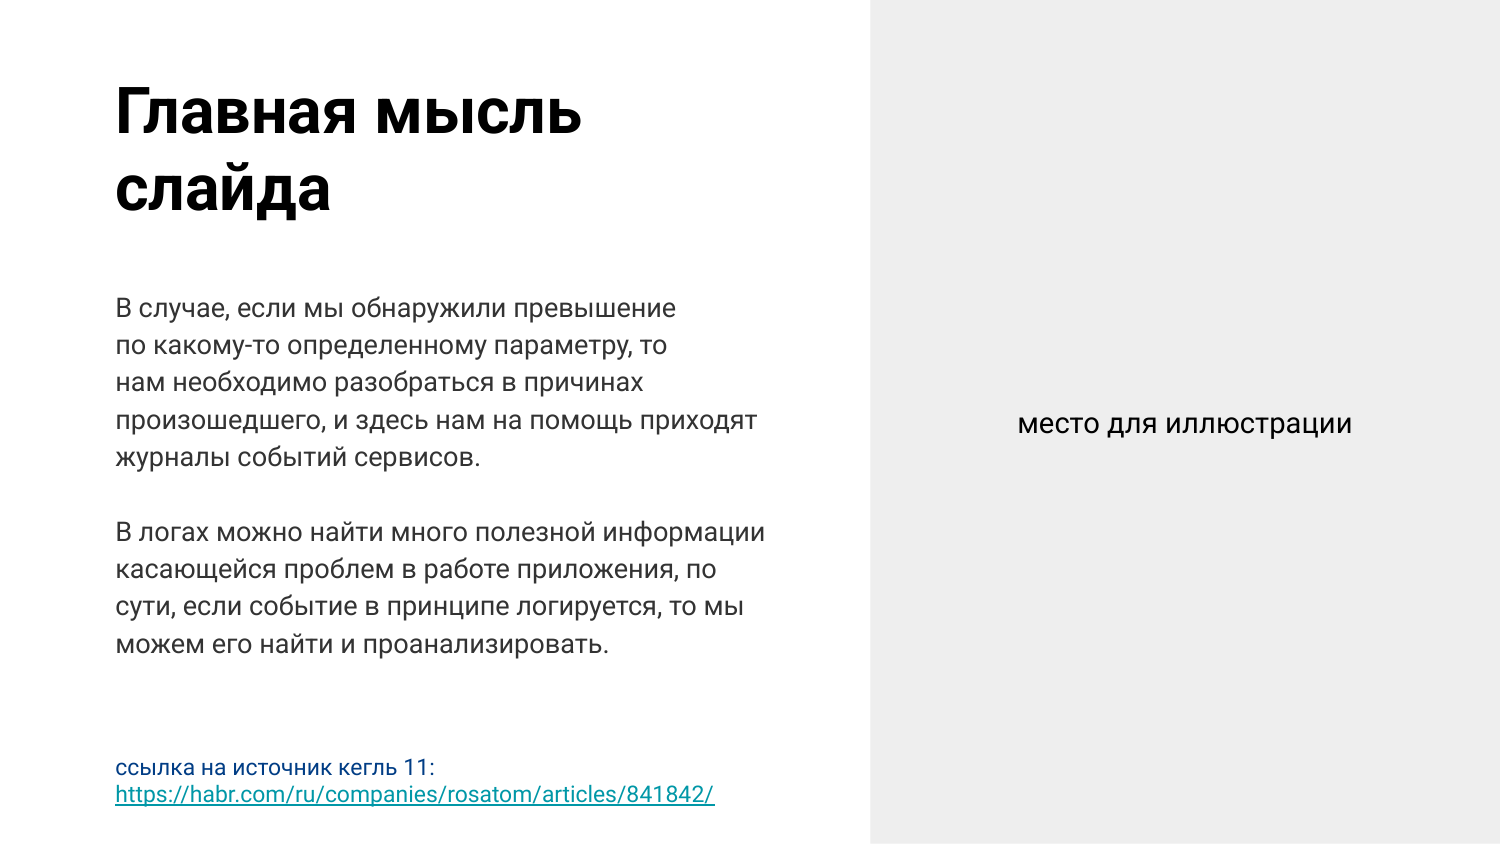

место для иллюстрации
# Главная мысль
слайда
В случае, если мы обнаружили превышение
по какому-то определенному параметру, то
нам необходимо разобраться в причинах произошедшего, и здесь нам на помощь приходят журналы событий сервисов.

В логах можно найти много полезной информации касающейся проблем в работе приложения, по сути, если событие в принципе логируется, то мы можем его найти и проанализировать.
ссылка на источник кегль 11: https://habr.com/ru/companies/rosatom/articles/841842/